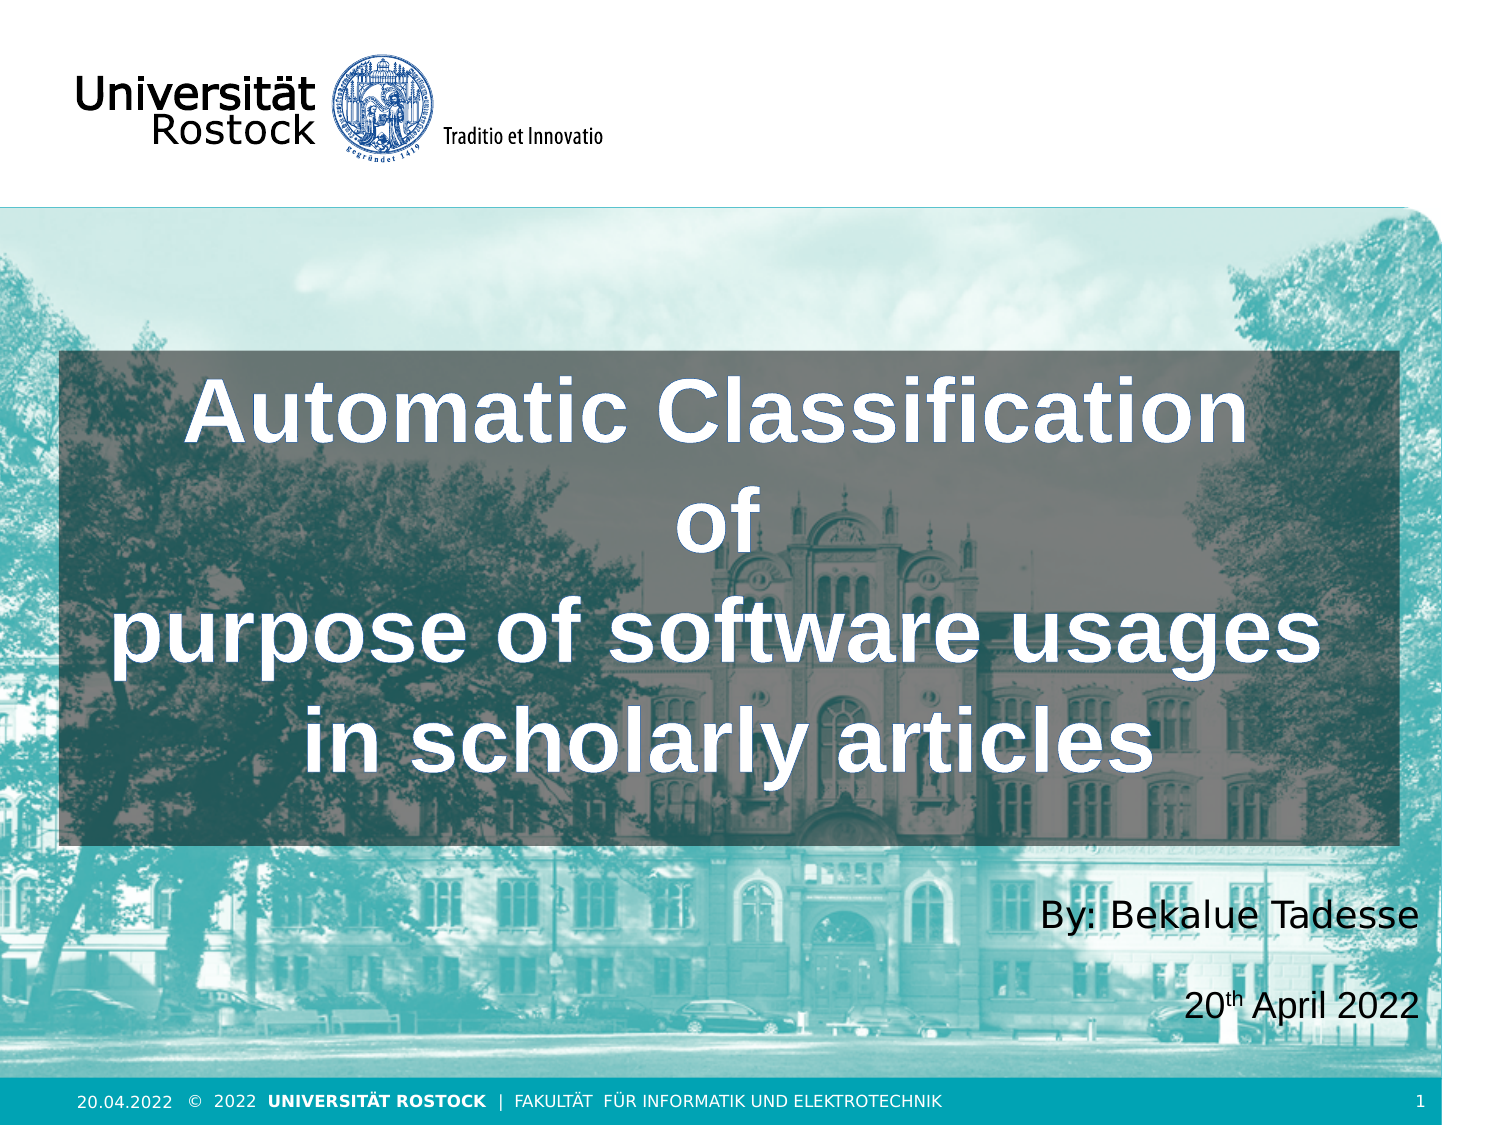

# Automatic Classification of purpose of software usages in scholarly articles

By: Bekalue Tadesse

                       20th April 2022
©  2022  UNIVERSITÄT ROSTOCK  |  Fakultät  für Informatik und Elektrotechnik
1
20.04.2022